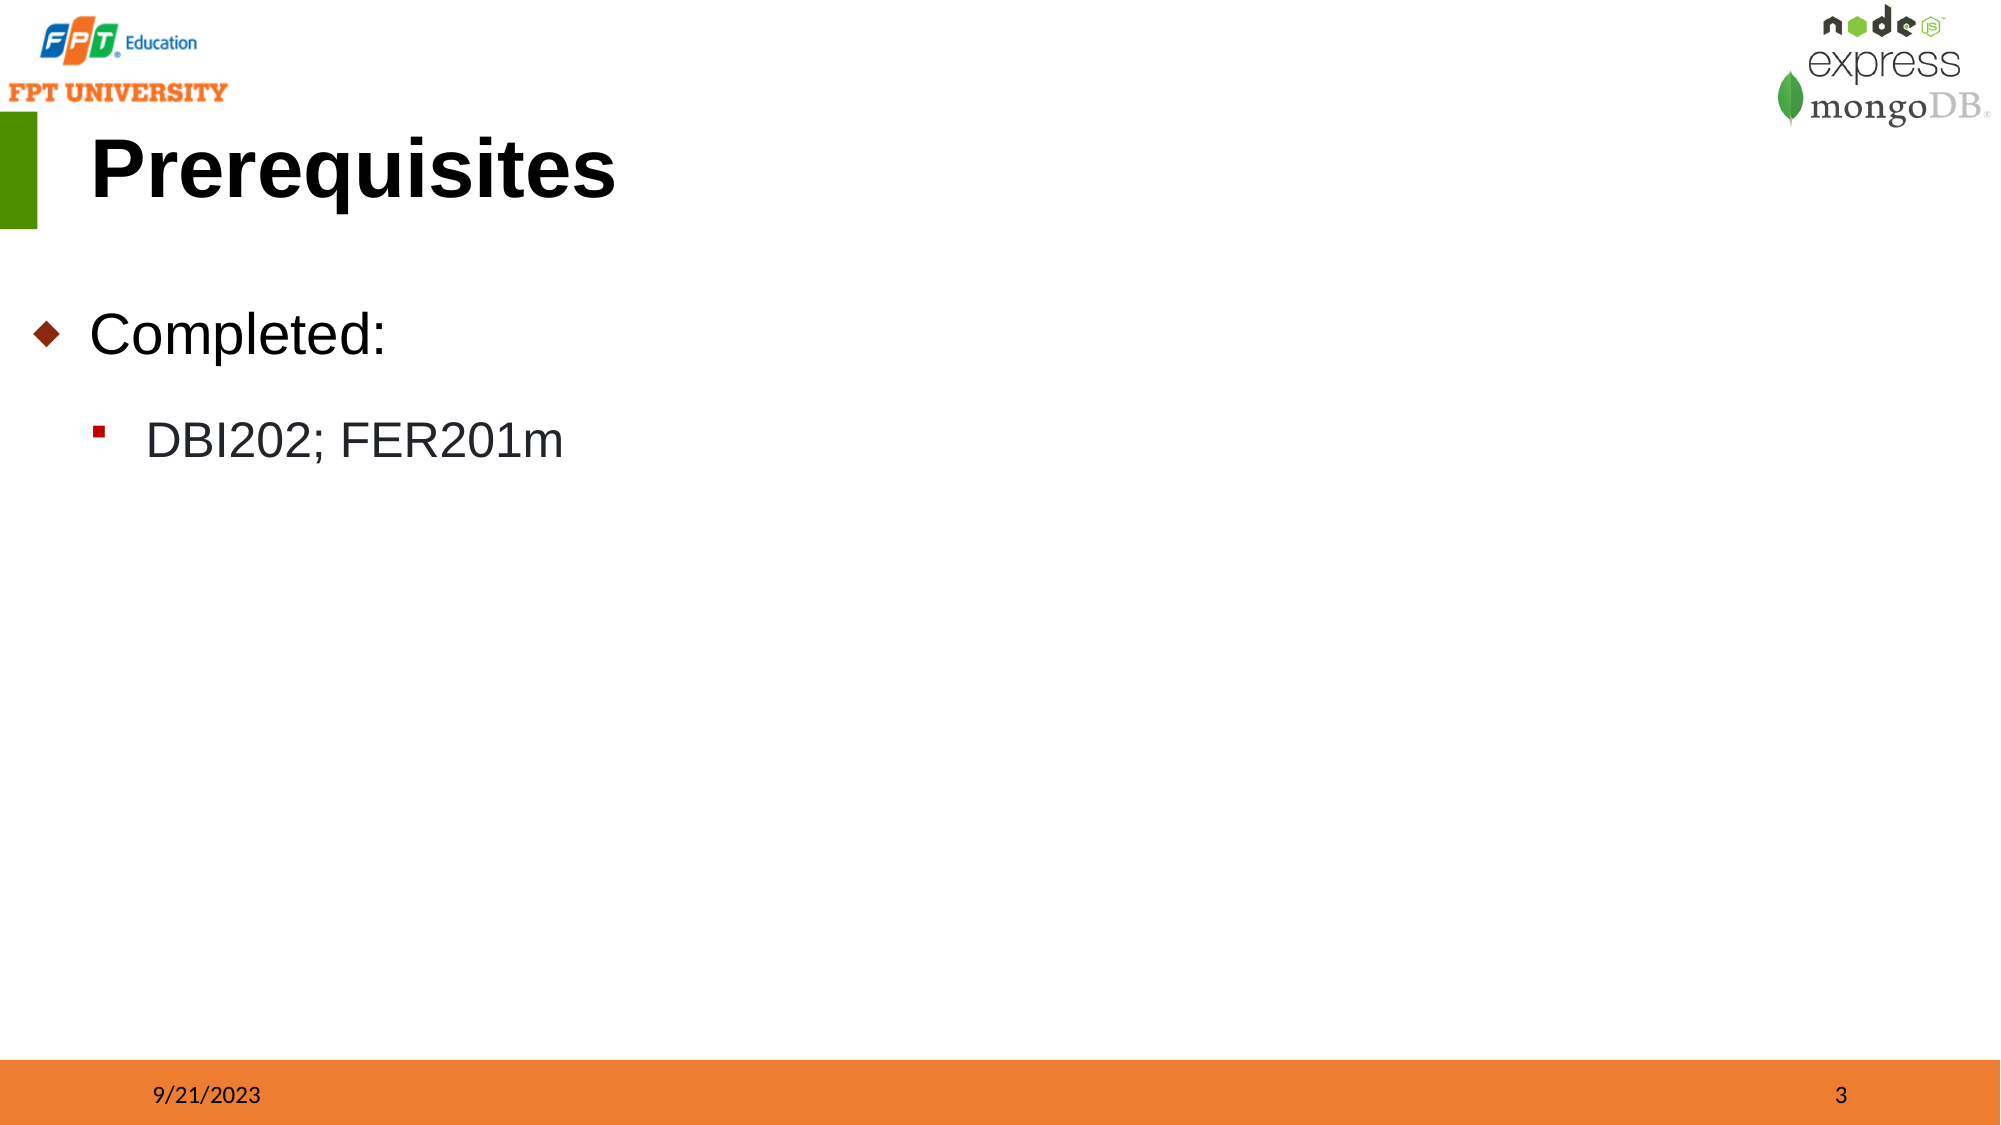

# Prerequisites
Completed:
DBI202; FER201m
9/21/2023
3